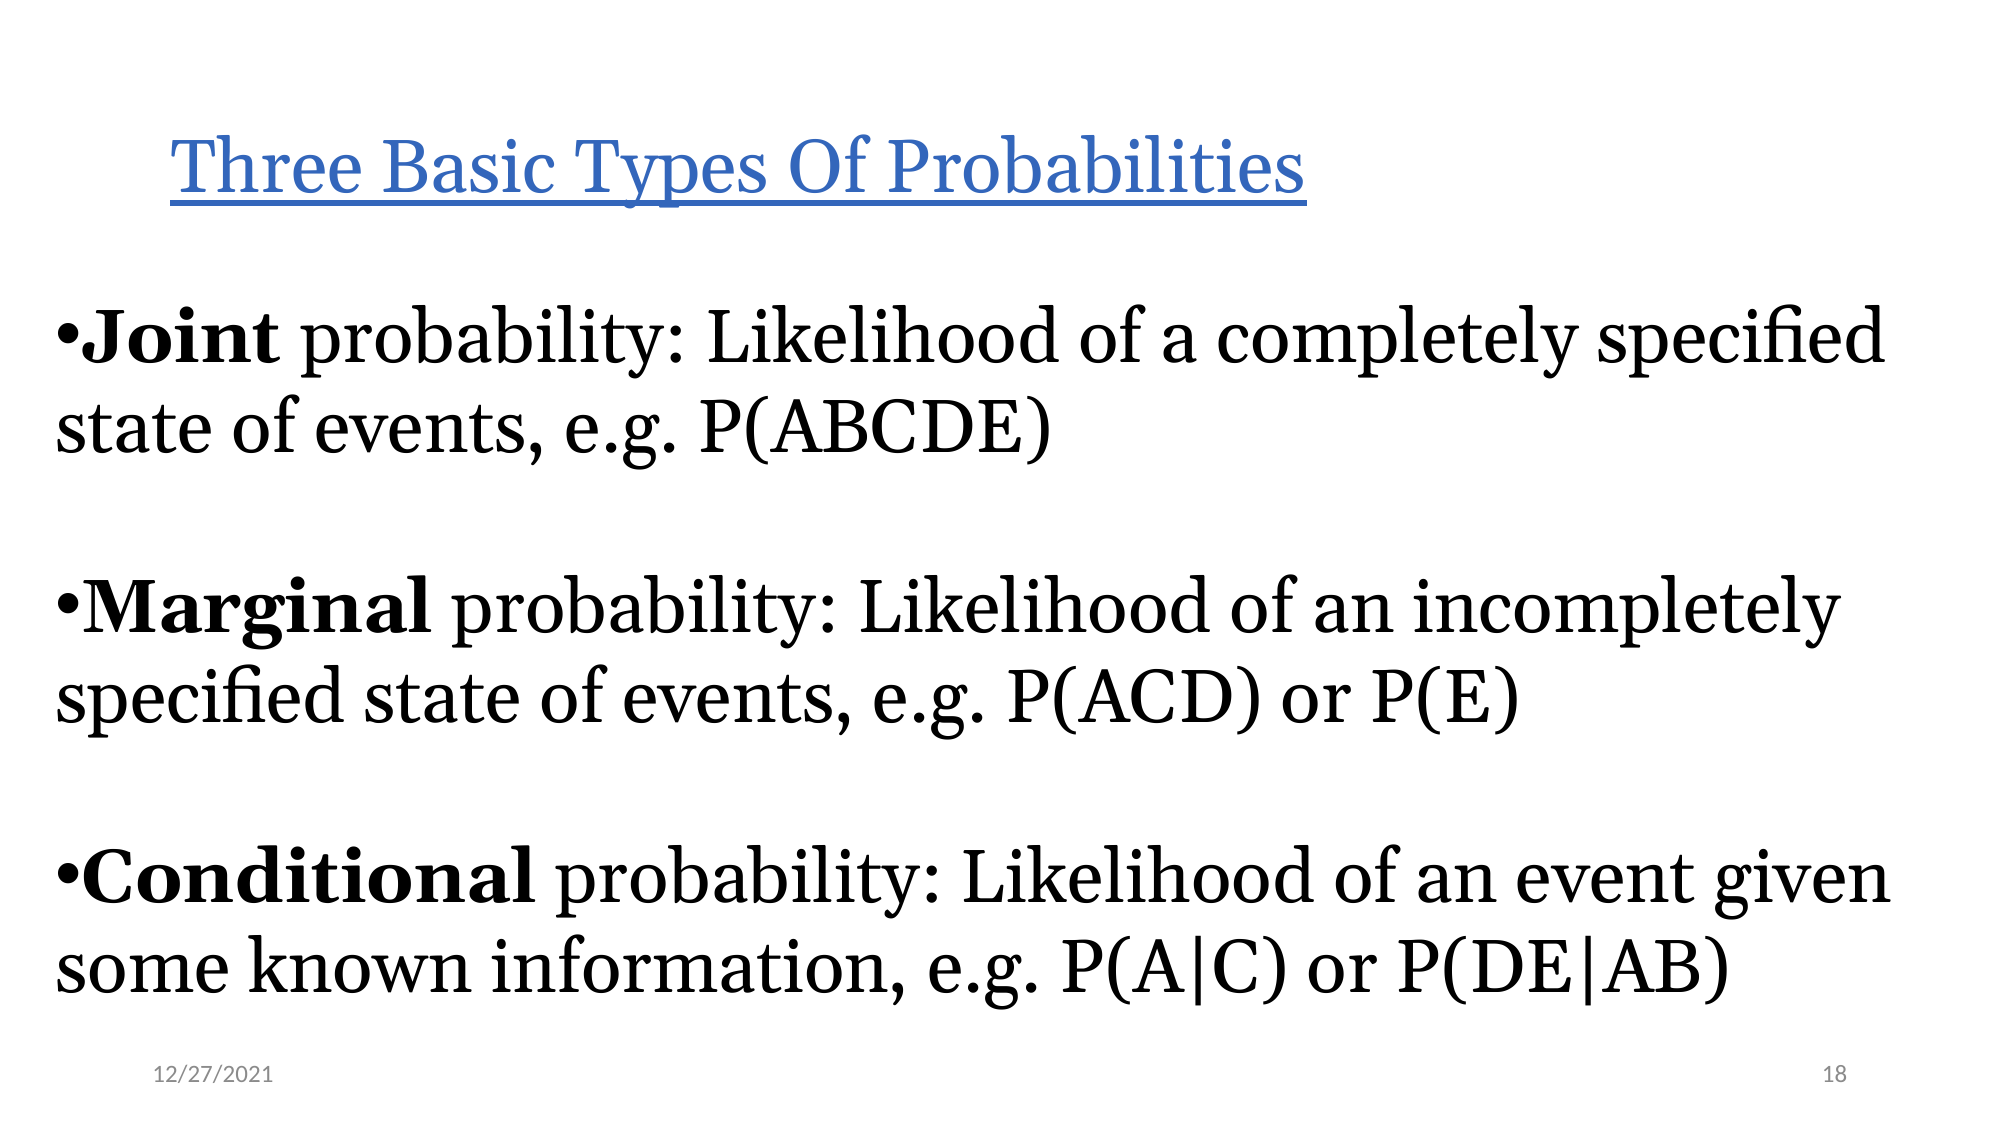

# Three Basic Types Of Probabilities
Joint probability: Likelihood of a completely specified state of events, e.g. P(ABCDE)

Marginal probability: Likelihood of an incompletely specified state of events, e.g. P(ACD) or P(E)

Conditional probability: Likelihood of an event given some known information, e.g. P(A|C) or P(DE|AB)
12/27/2021
18